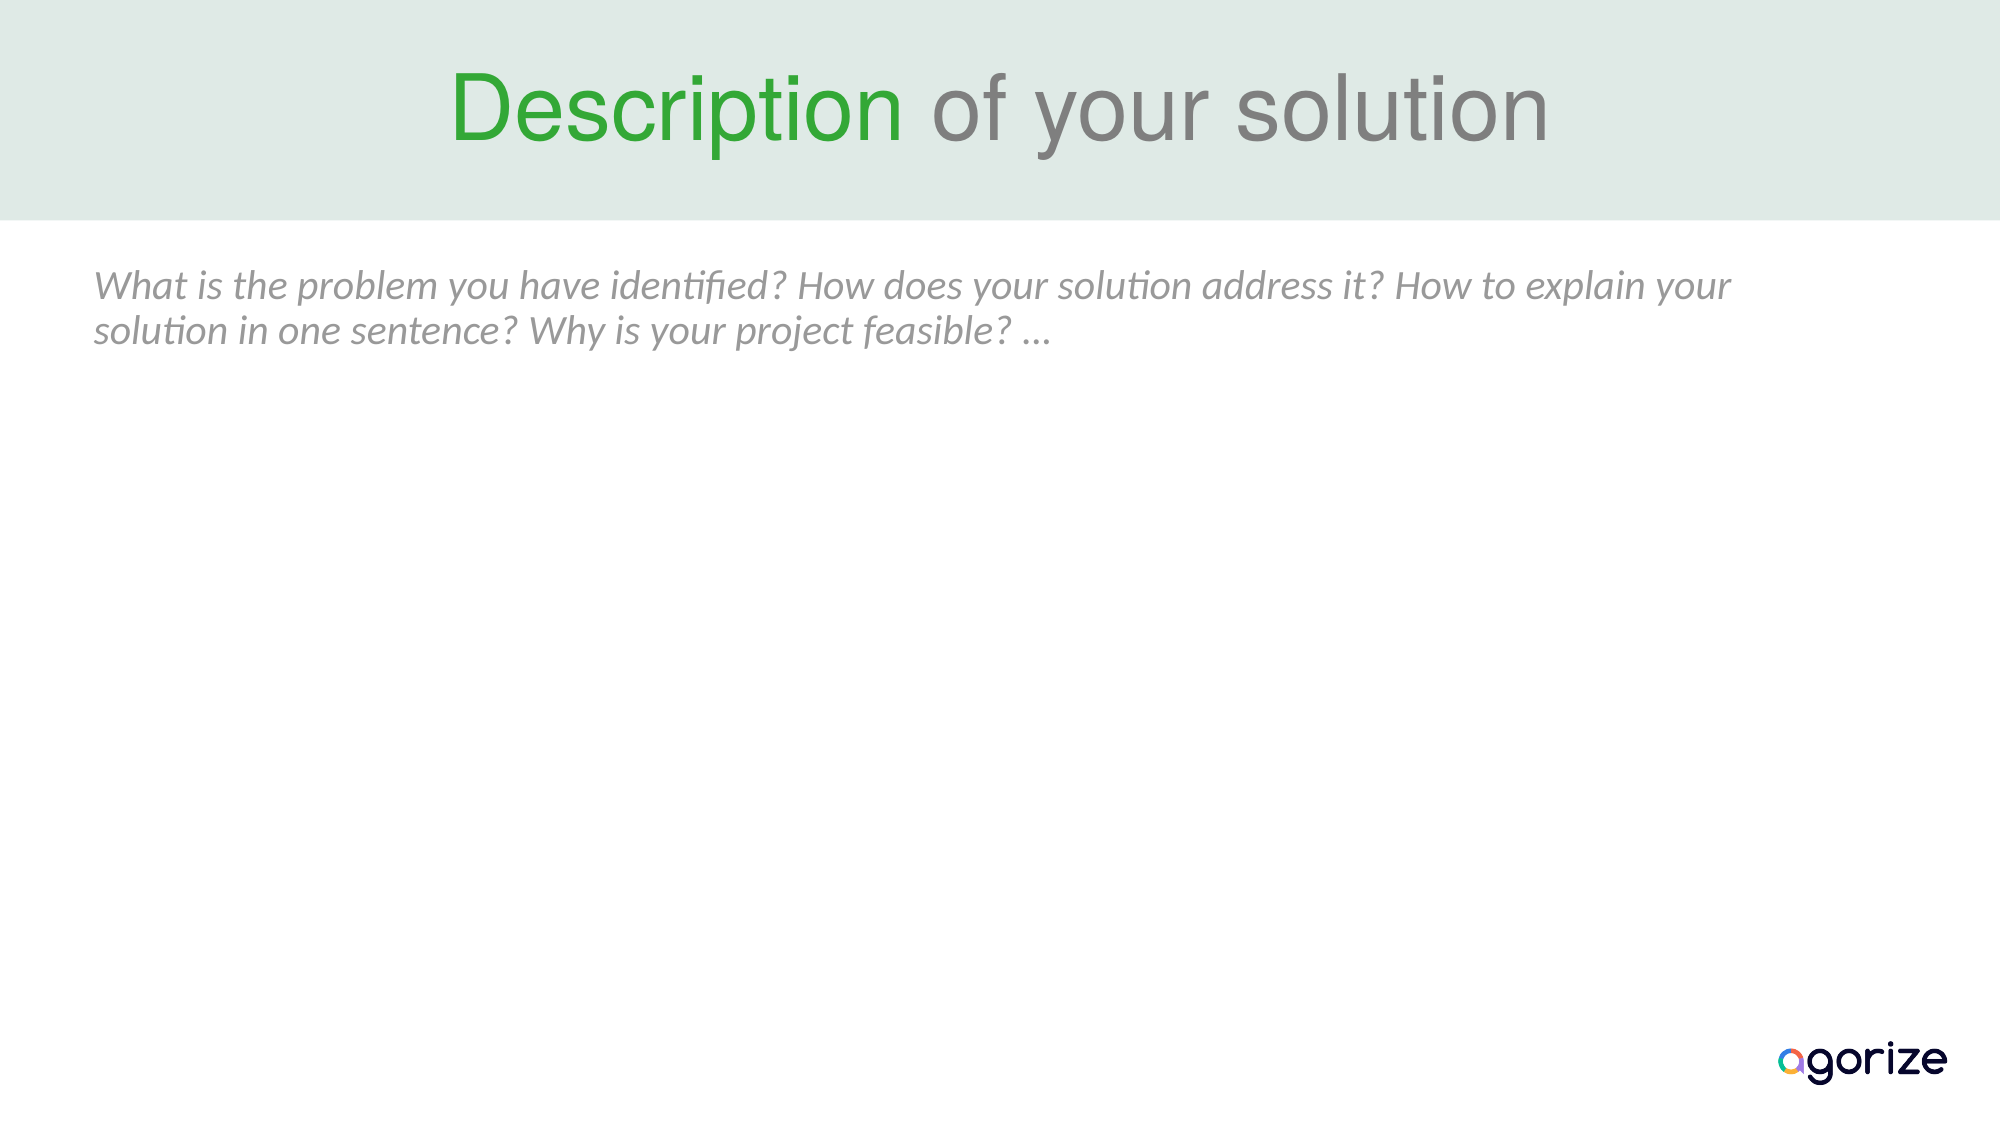

# Description of your solution
What is the problem you have identified? How does your solution address it? How to explain your solution in one sentence? Why is your project feasible? …